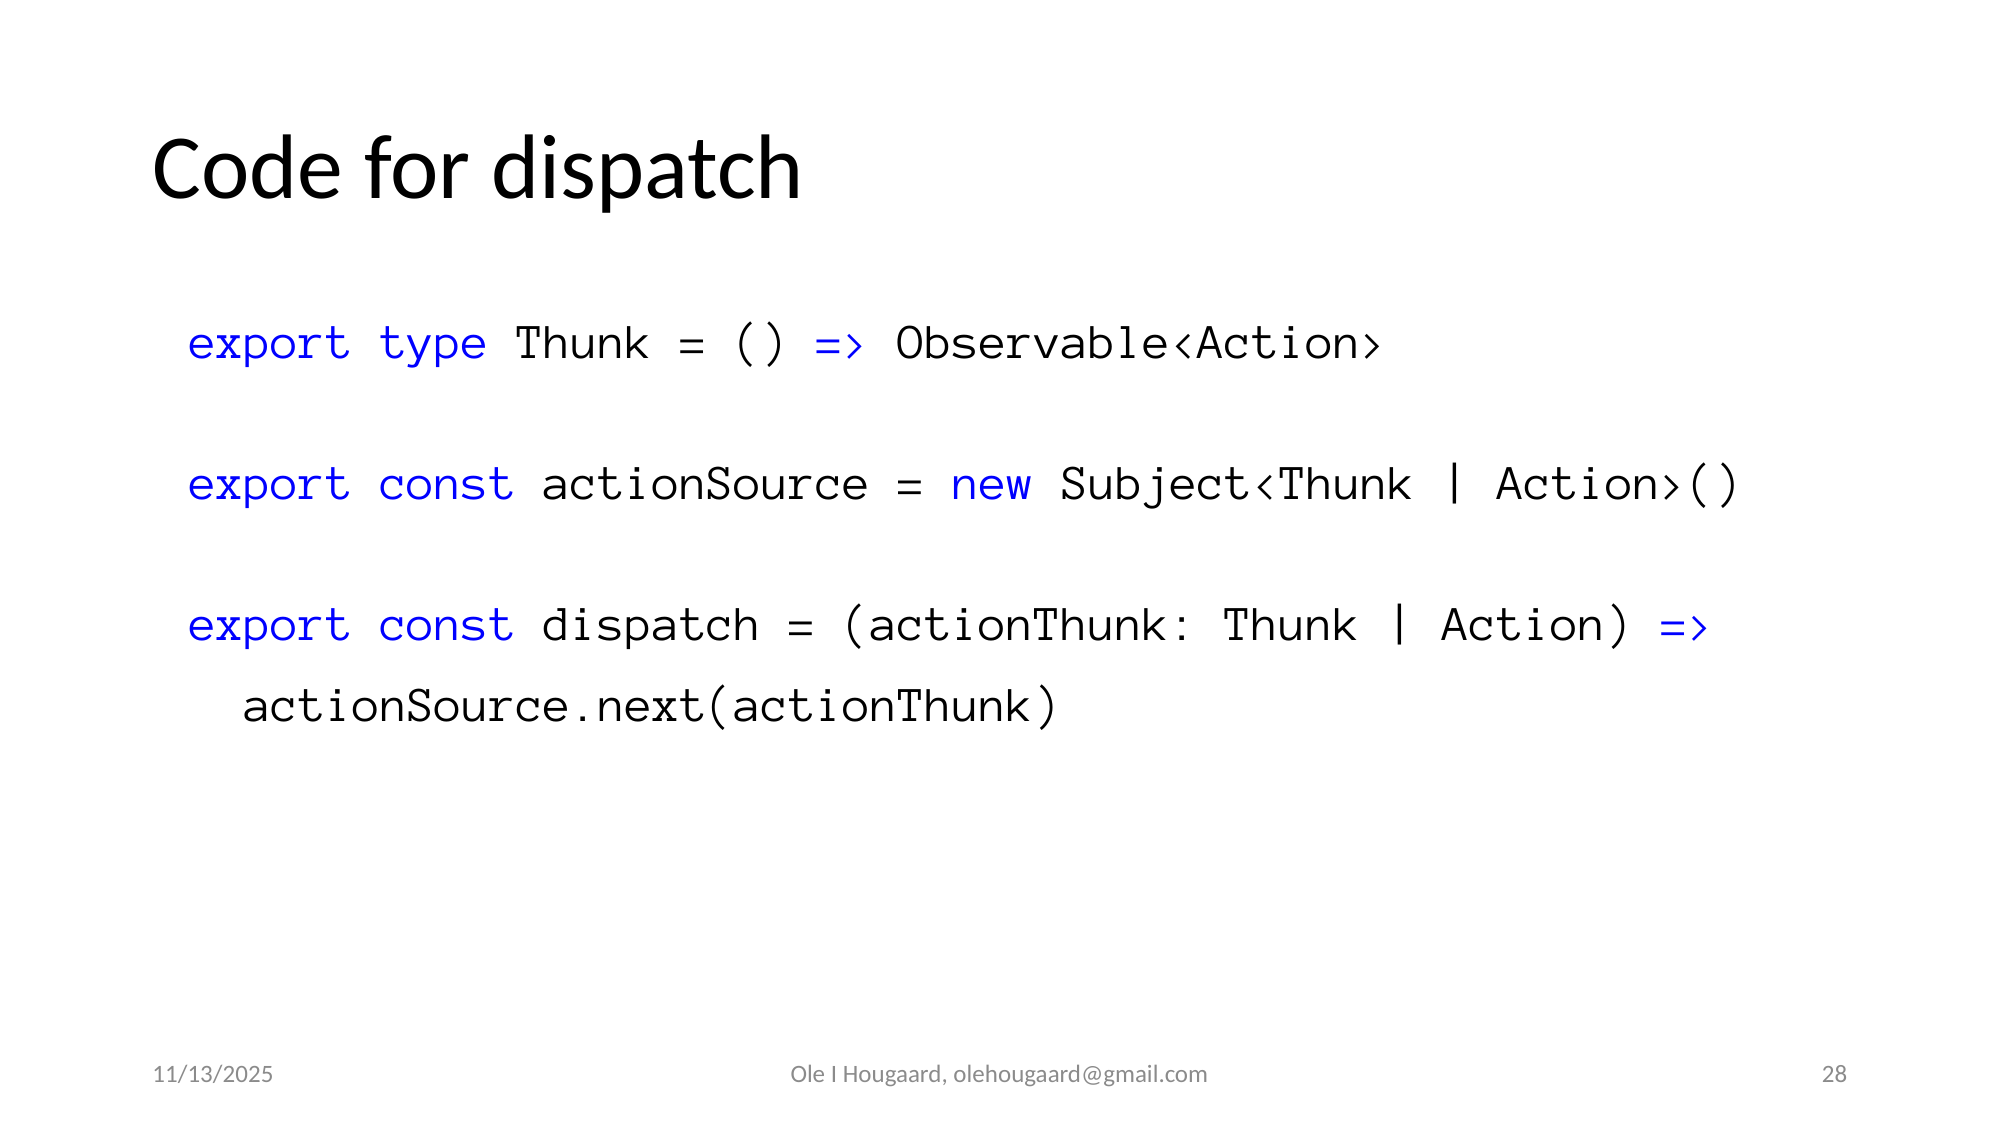

Ole I Hougaard, olehougaard@gmail.com
28
11/13/2025
# Code for dispatch
export type Thunk = () => Observable<Action>
export const actionSource = new Subject<Thunk | Action>()
export const dispatch = (actionThunk: Thunk | Action) =>
  actionSource.next(actionThunk)